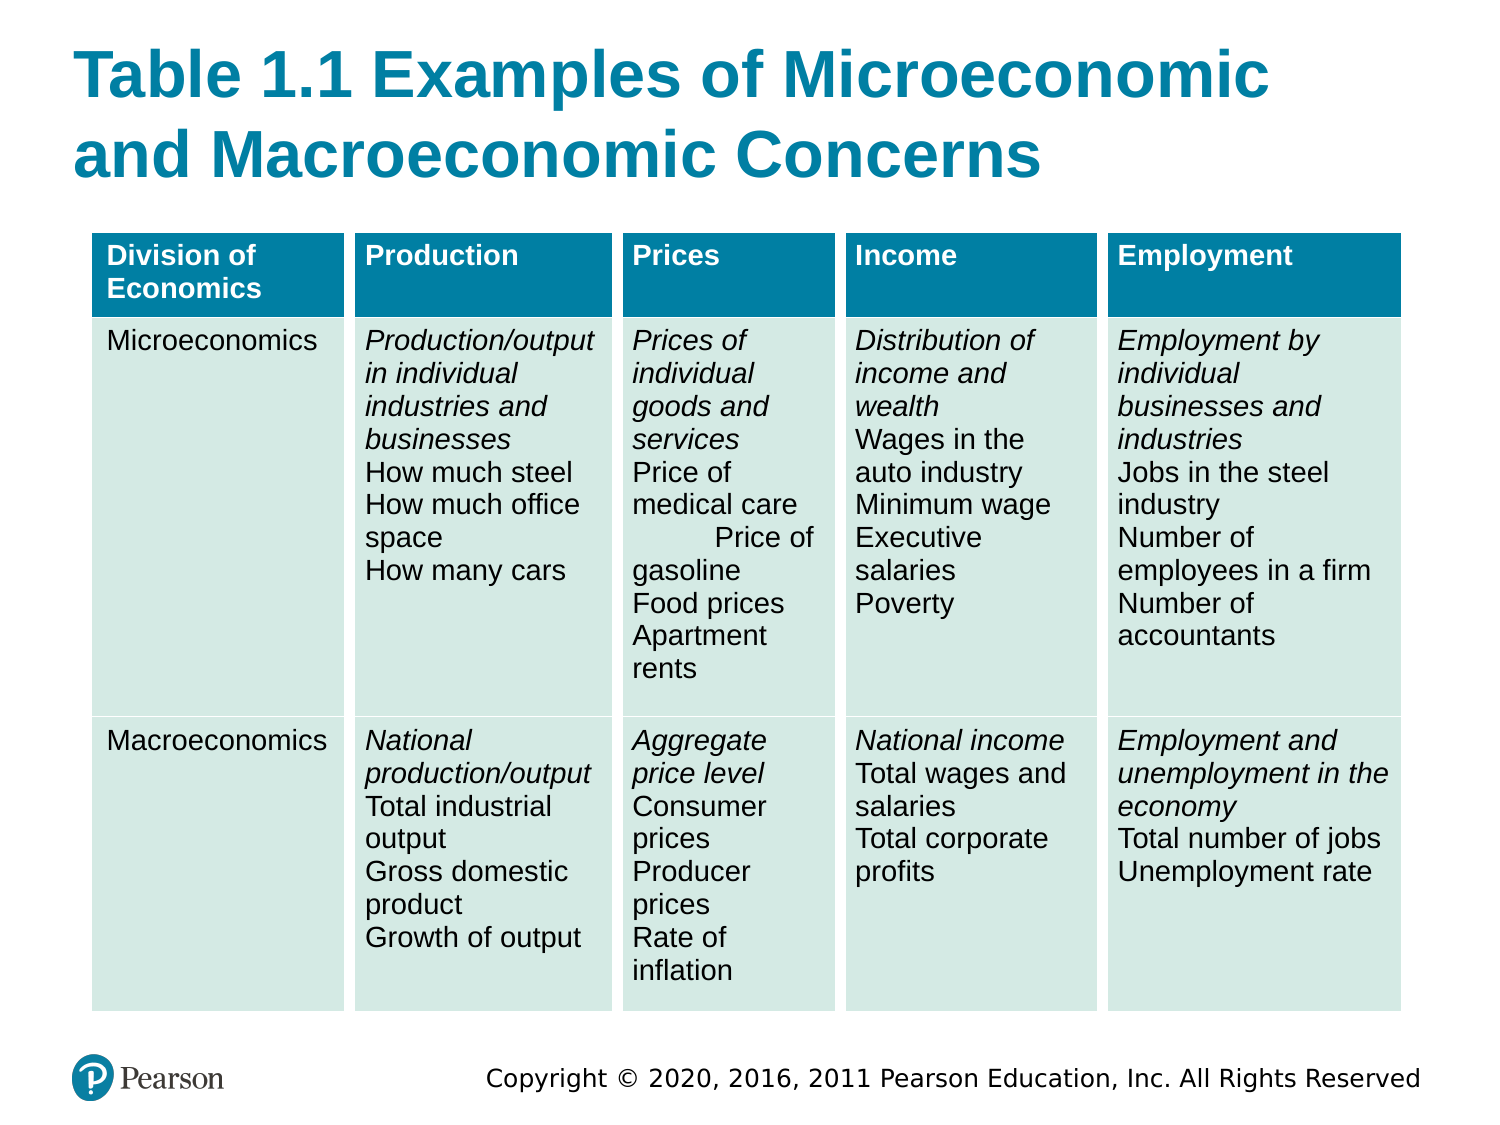

# Table 1.1 Examples of Microeconomic and Macroeconomic Concerns
| Division of Economics | Production | Prices | Income | Employment |
| --- | --- | --- | --- | --- |
| Microeconomics | Production/output in individual industries and businesses How much steel How much office space How many cars | Prices of individual goods and services Price of medical care Price of gasoline Food prices Apartment rents | Distribution of income and wealth Wages in the auto industry Minimum wage Executive salaries Poverty | Employment by individual businesses and industries Jobs in the steel industry Number of employees in a firm Number of accountants |
| Macroeconomics | National production/output Total industrial output Gross domestic product Growth of output | Aggregate price level Consumer prices Producer prices Rate of inflation | National income Total wages and salaries Total corporate profits | Employment and unemployment in the economy Total number of jobs Unemployment rate |